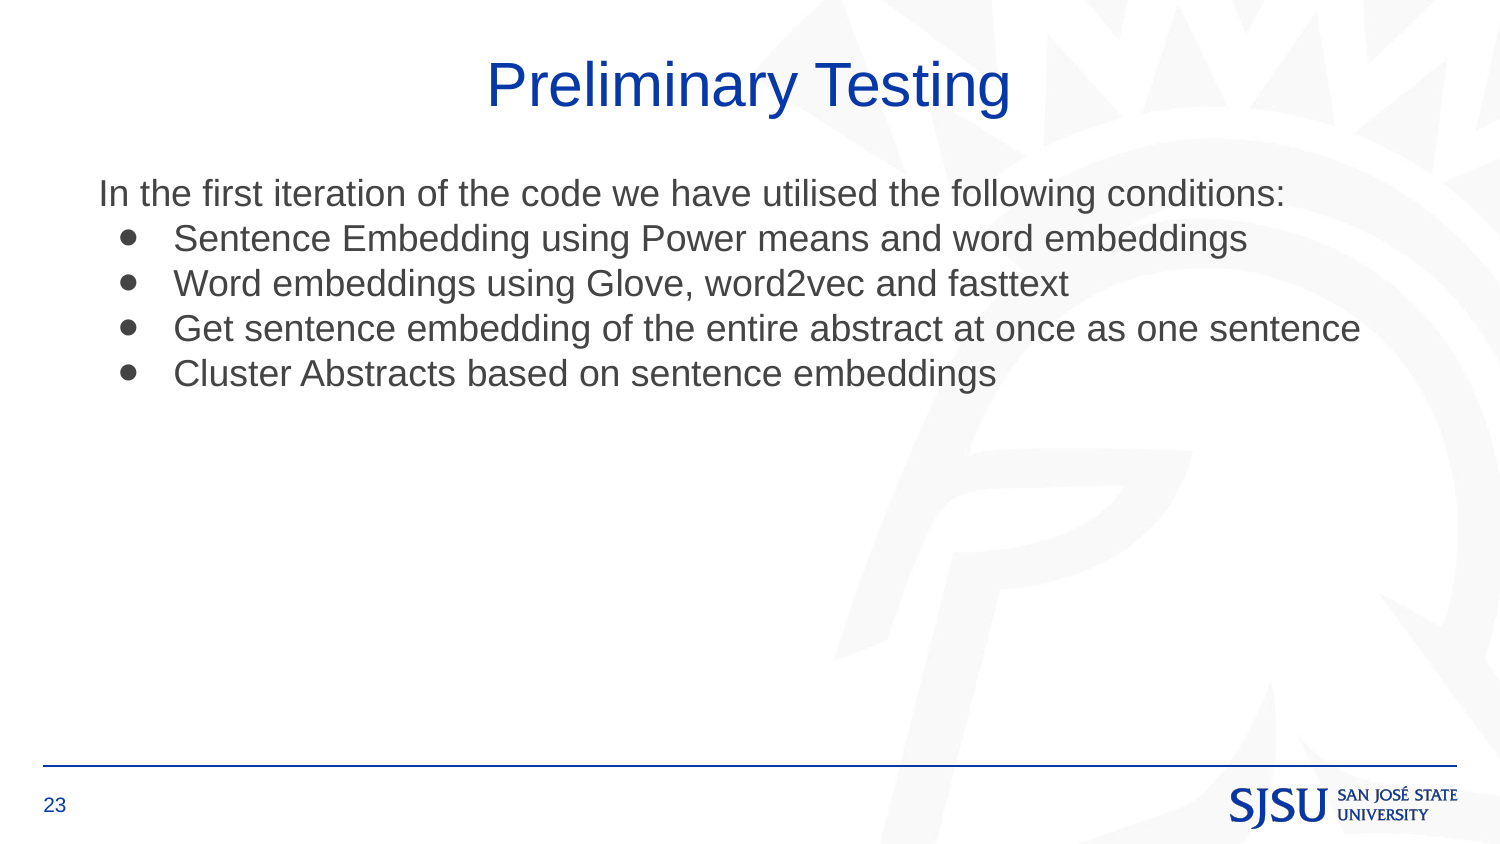

# Preliminary Testing
In the first iteration of the code we have utilised the following conditions:
Sentence Embedding using Power means and word embeddings
Word embeddings using Glove, word2vec and fasttext
Get sentence embedding of the entire abstract at once as one sentence
Cluster Abstracts based on sentence embeddings

23